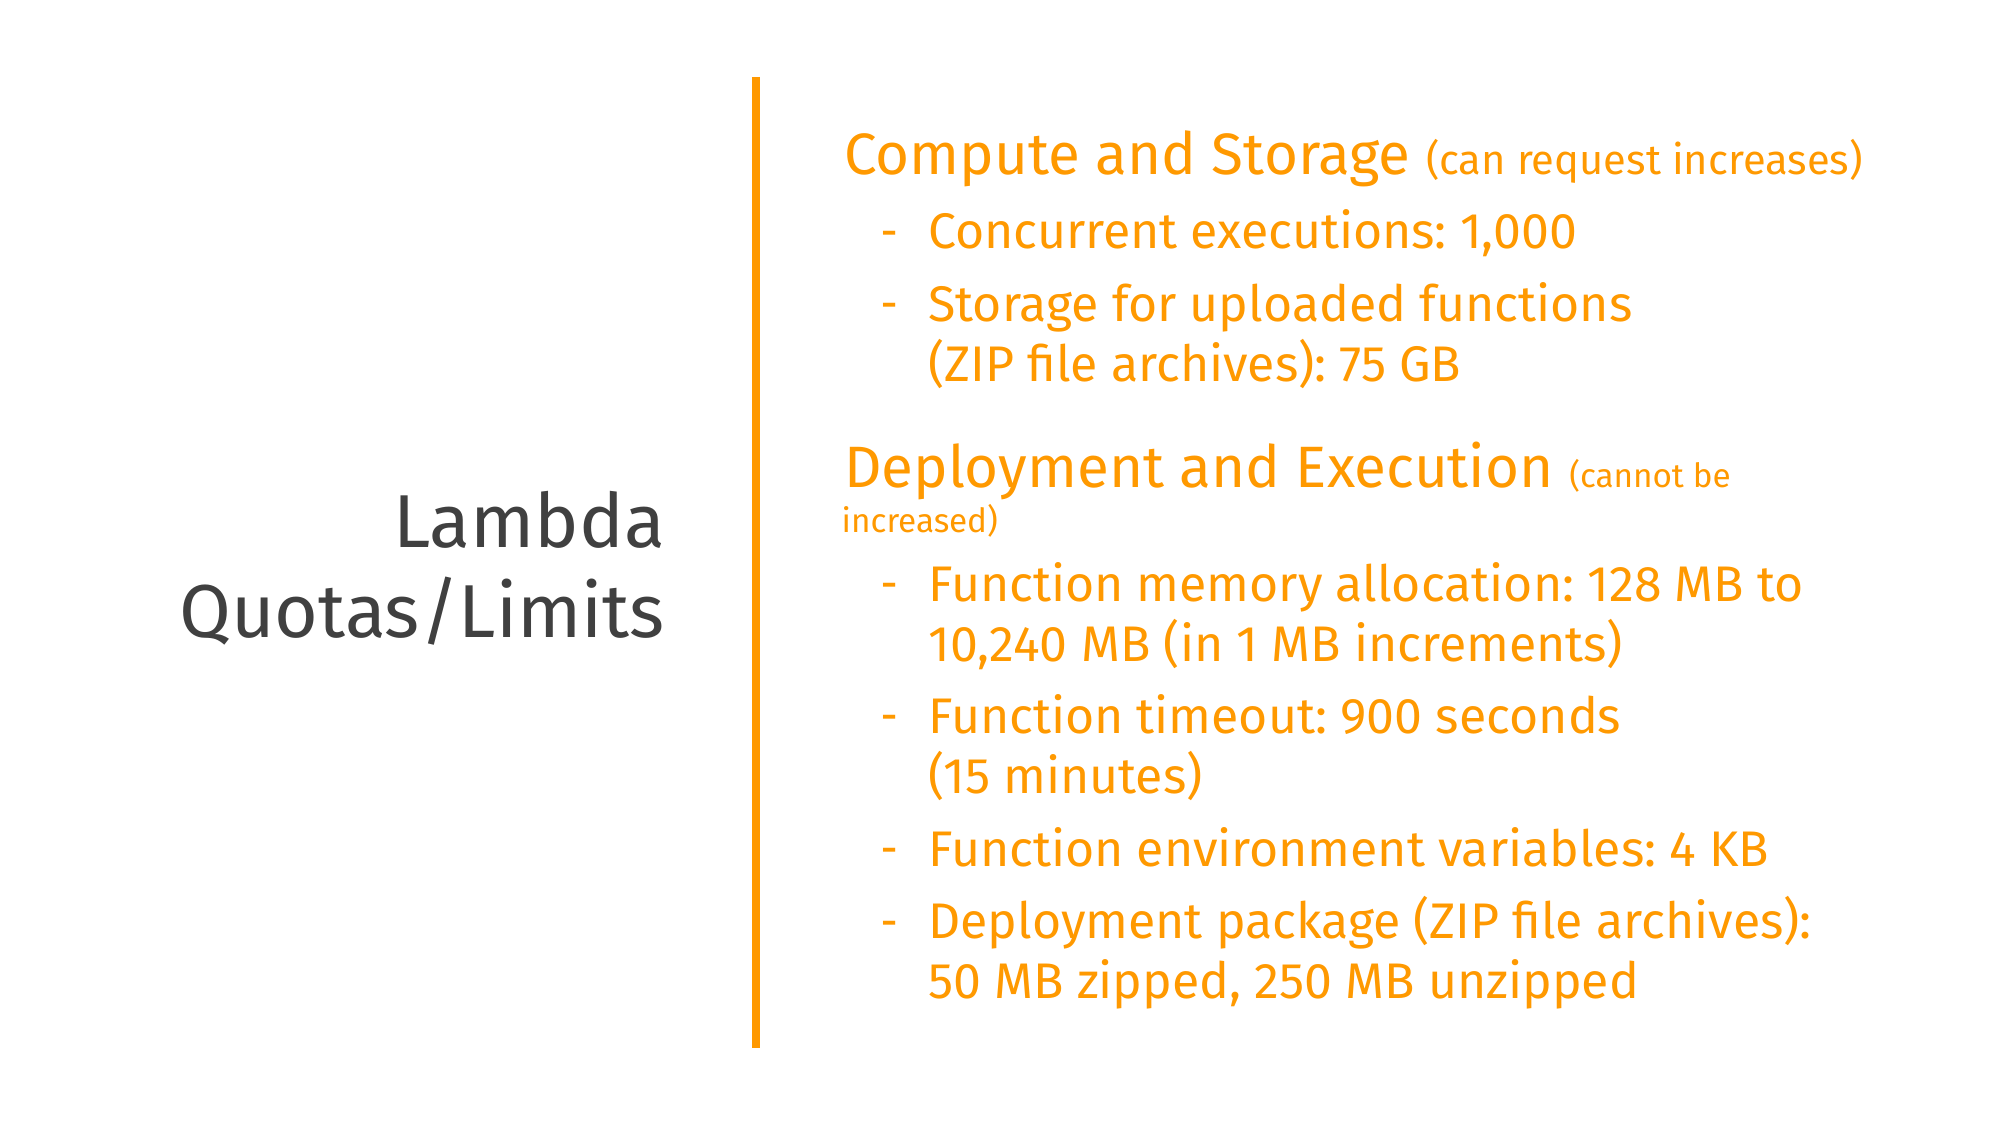

Lambda Quotas/Limits
Compute and Storage (can request increases)
Concurrent executions: 1,000
Storage for uploaded functions
(ZIP file archives): 75 GB
Deployment and Execution (cannot be increased)
Function memory allocation: 128 MB to 10,240 MB (in 1 MB increments)
Function timeout: 900 seconds
(15 minutes)
Function environment variables: 4 KB
Deployment package (ZIP file archives):
50 MB zipped, 250 MB unzipped